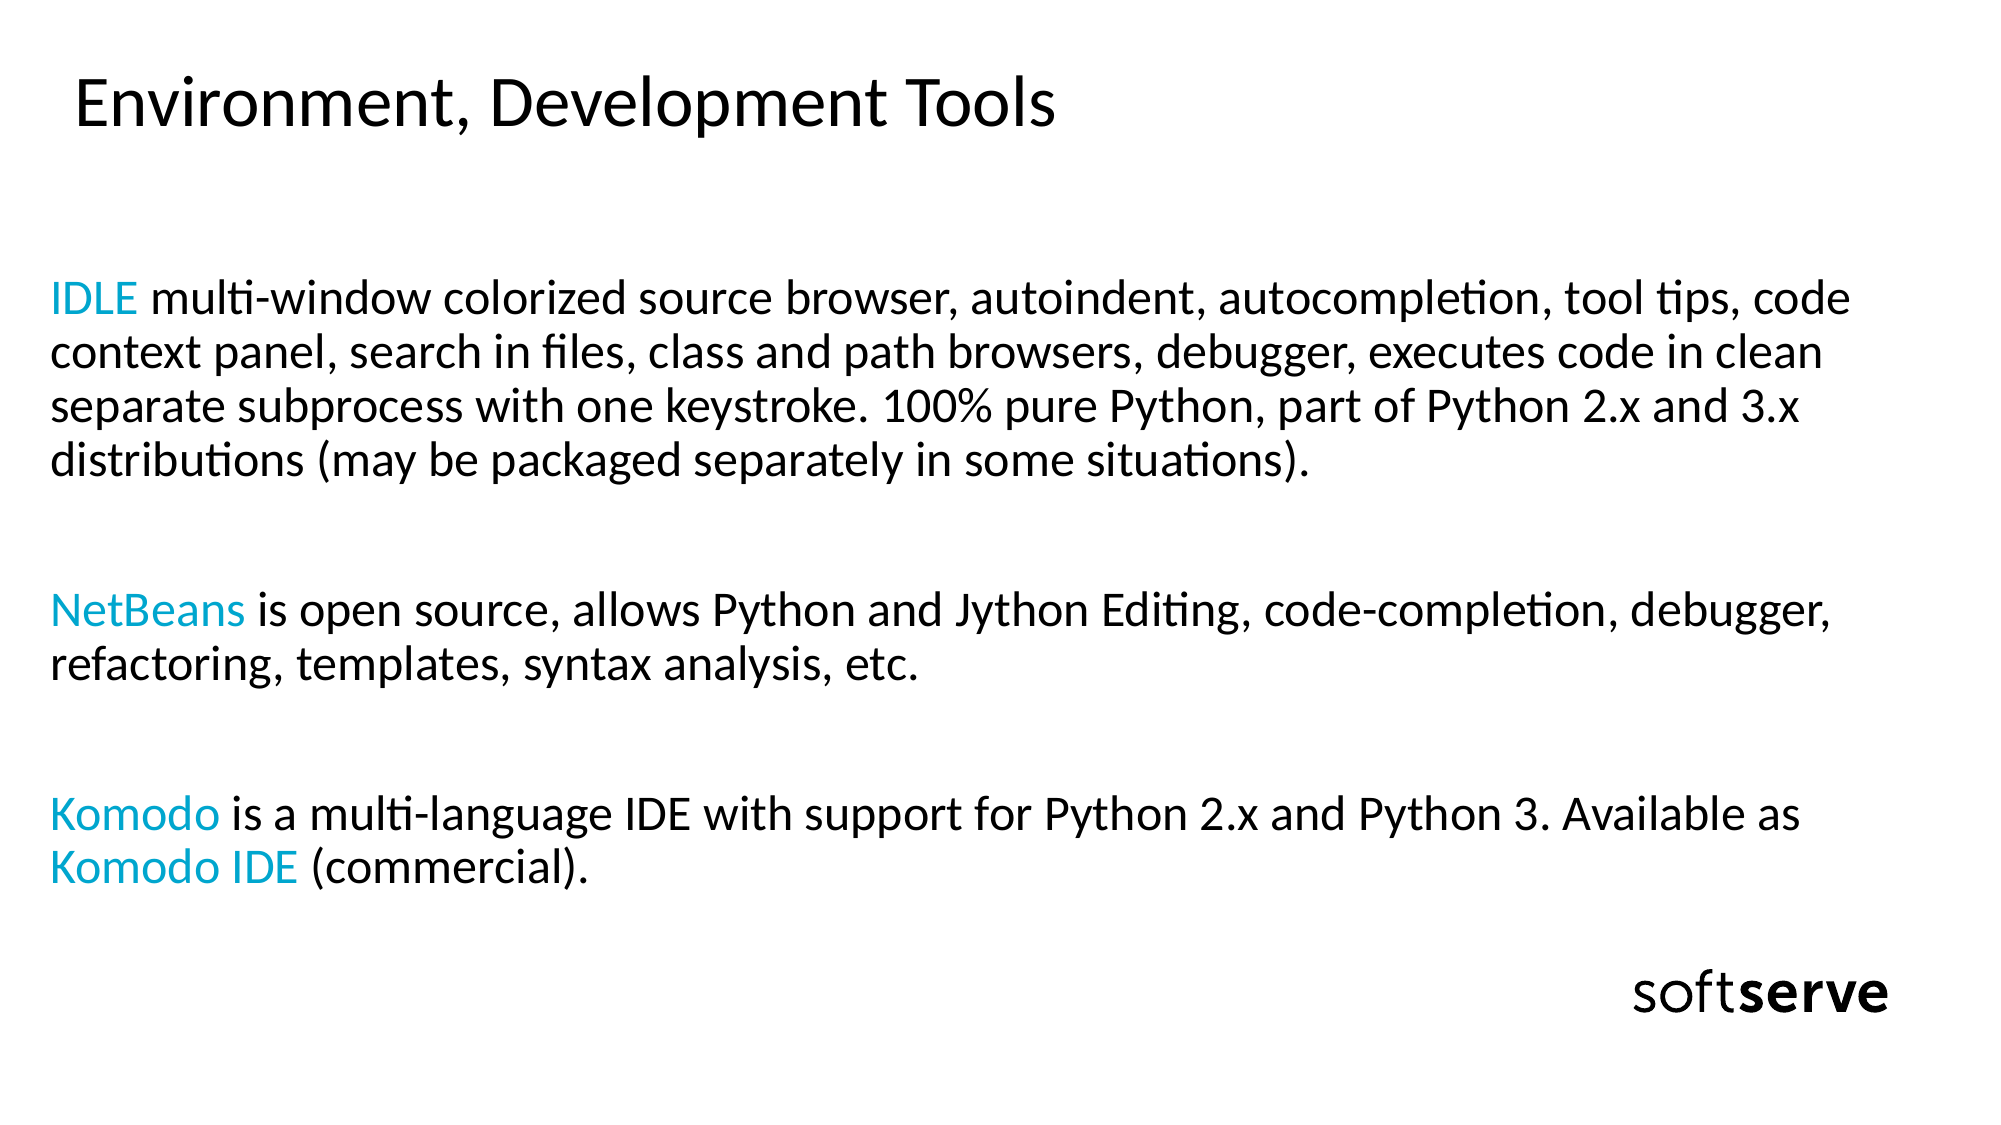

# Environment, Development Tools

IDLE multi-window colorized source browser, autoindent, autocompletion, tool tips, code context panel, search in files, class and path browsers, debugger, executes code in clean separate subprocess with one keystroke. 100% pure Python, part of Python 2.x and 3.x distributions (may be packaged separately in some situations).

NetBeans is open source, allows Python and Jython Editing, code-completion, debugger, refactoring, templates, syntax analysis, etc.

Komodo is a multi-language IDE with support for Python 2.x and Python 3. Available as Komodo IDE (commercial).